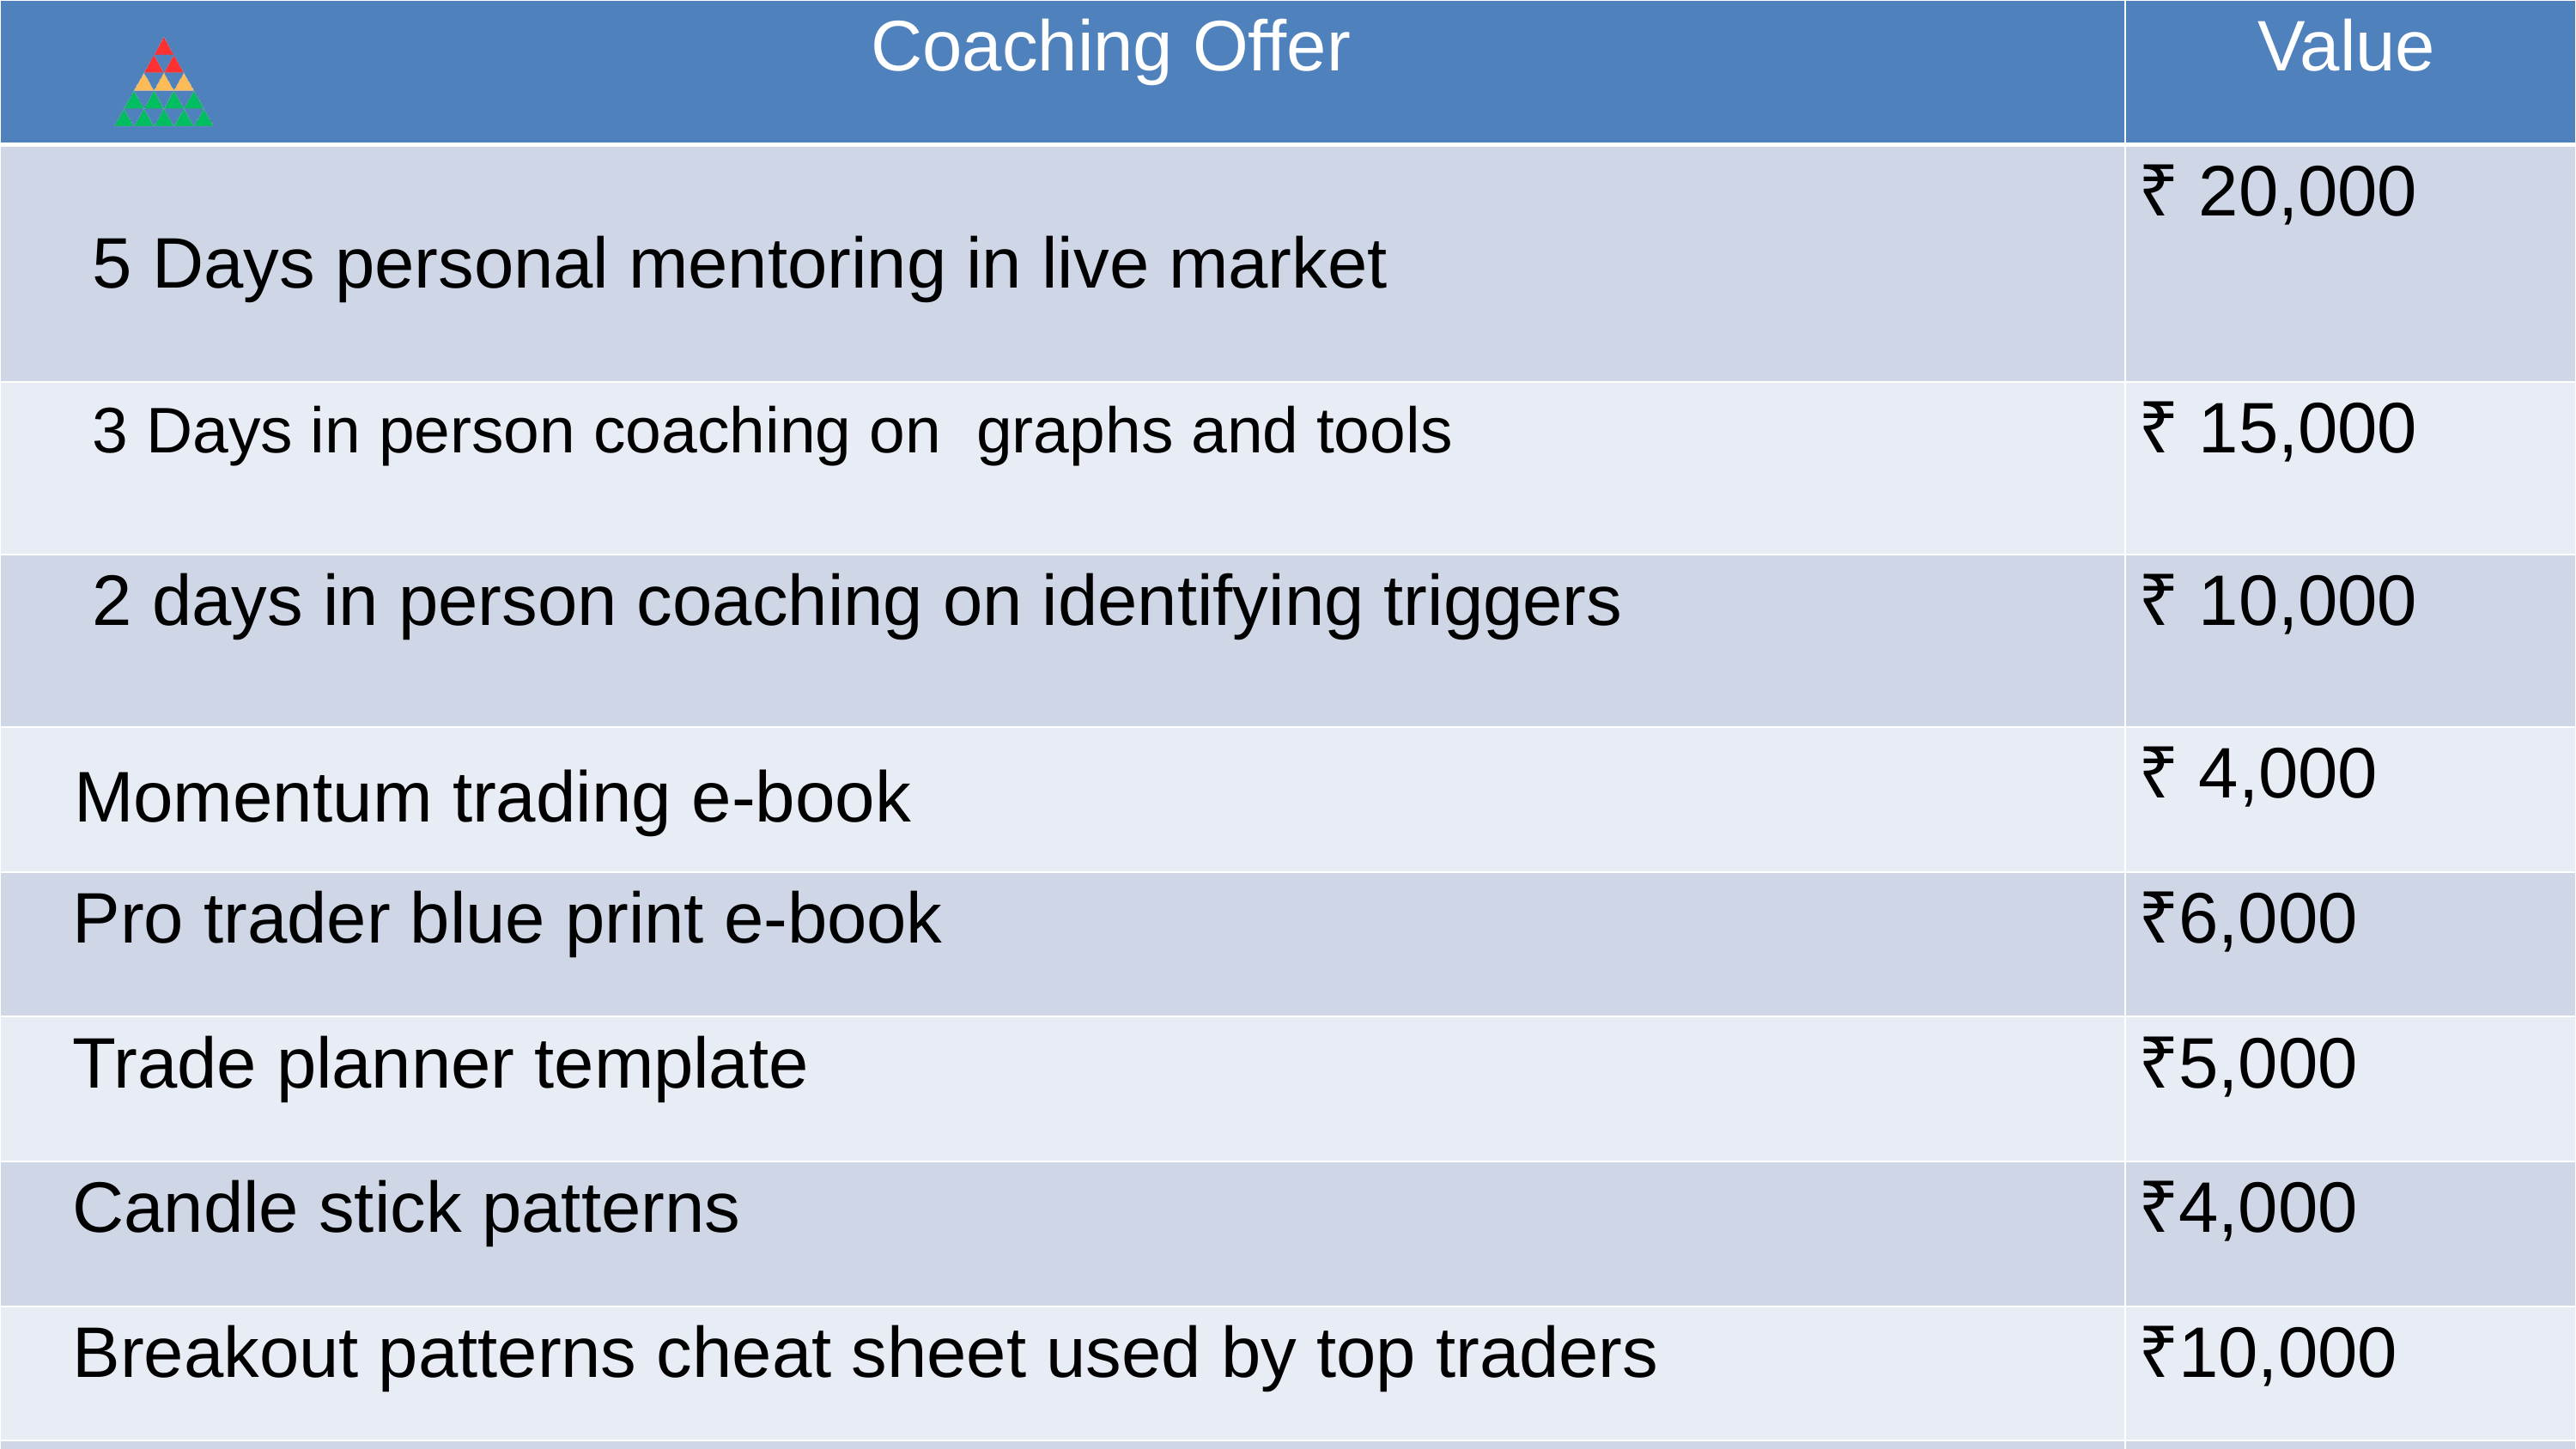

| Coaching Offer | Value |
| --- | --- |
| 5 Days personal mentoring in live market | ₹ 20,000 |
| 3 Days in person coaching on graphs and tools | ₹ 15,000 |
| 2 days in person coaching on identifying triggers | ₹ 10,000 |
| Momentum trading e-book | ₹ 4,000 |
| Pro trader blue print e-book | ₹6,000 |
| Trade planner template | ₹5,000 |
| Candle stick patterns | ₹4,000 |
| Breakout patterns cheat sheet used by top traders | ₹10,000 |
| Total | ₹74,000 |